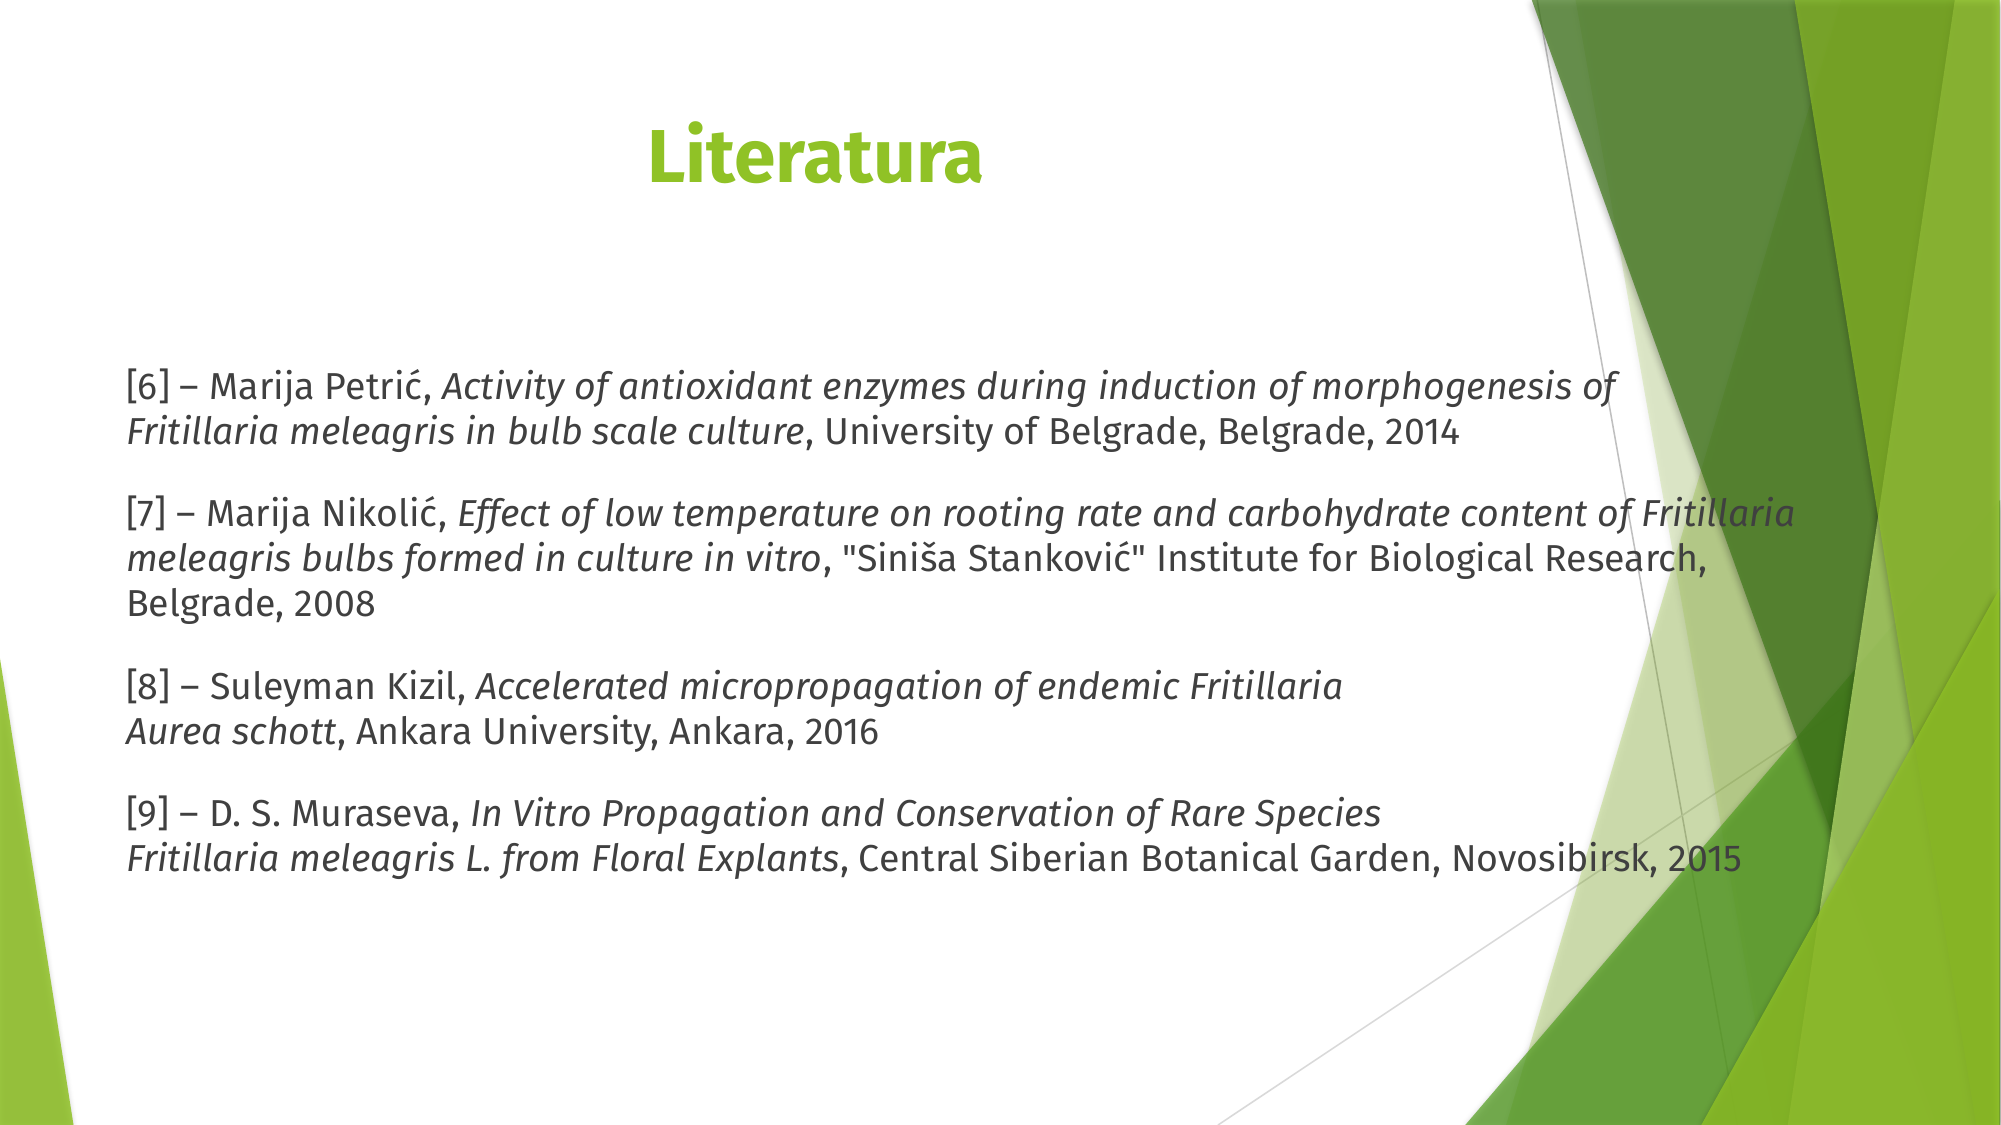

# Literatura
[6] – Marija Petrić, Activity of antioxidant enzymes during induction of morphogenesis of
Fritillaria meleagris in bulb scale culture, University of Belgrade, Belgrade, 2014
[7] – Marija Nikolić, Effect of low temperature on rooting rate and carbohydrate content of Fritillaria meleagris bulbs formed in culture in vitro, "Siniša Stanković" Institute for Biological Research, Belgrade, 2008
[8] – Suleyman Kizil, Accelerated micropropagation of endemic Fritillaria
Aurea schott, Ankara University, Ankara, 2016
[9] – D. S. Muraseva, In Vitro Propagation and Conservation of Rare Species
Fritillaria meleagris L. from Floral Explants, Central Siberian Botanical Garden, Novosibirsk, 2015